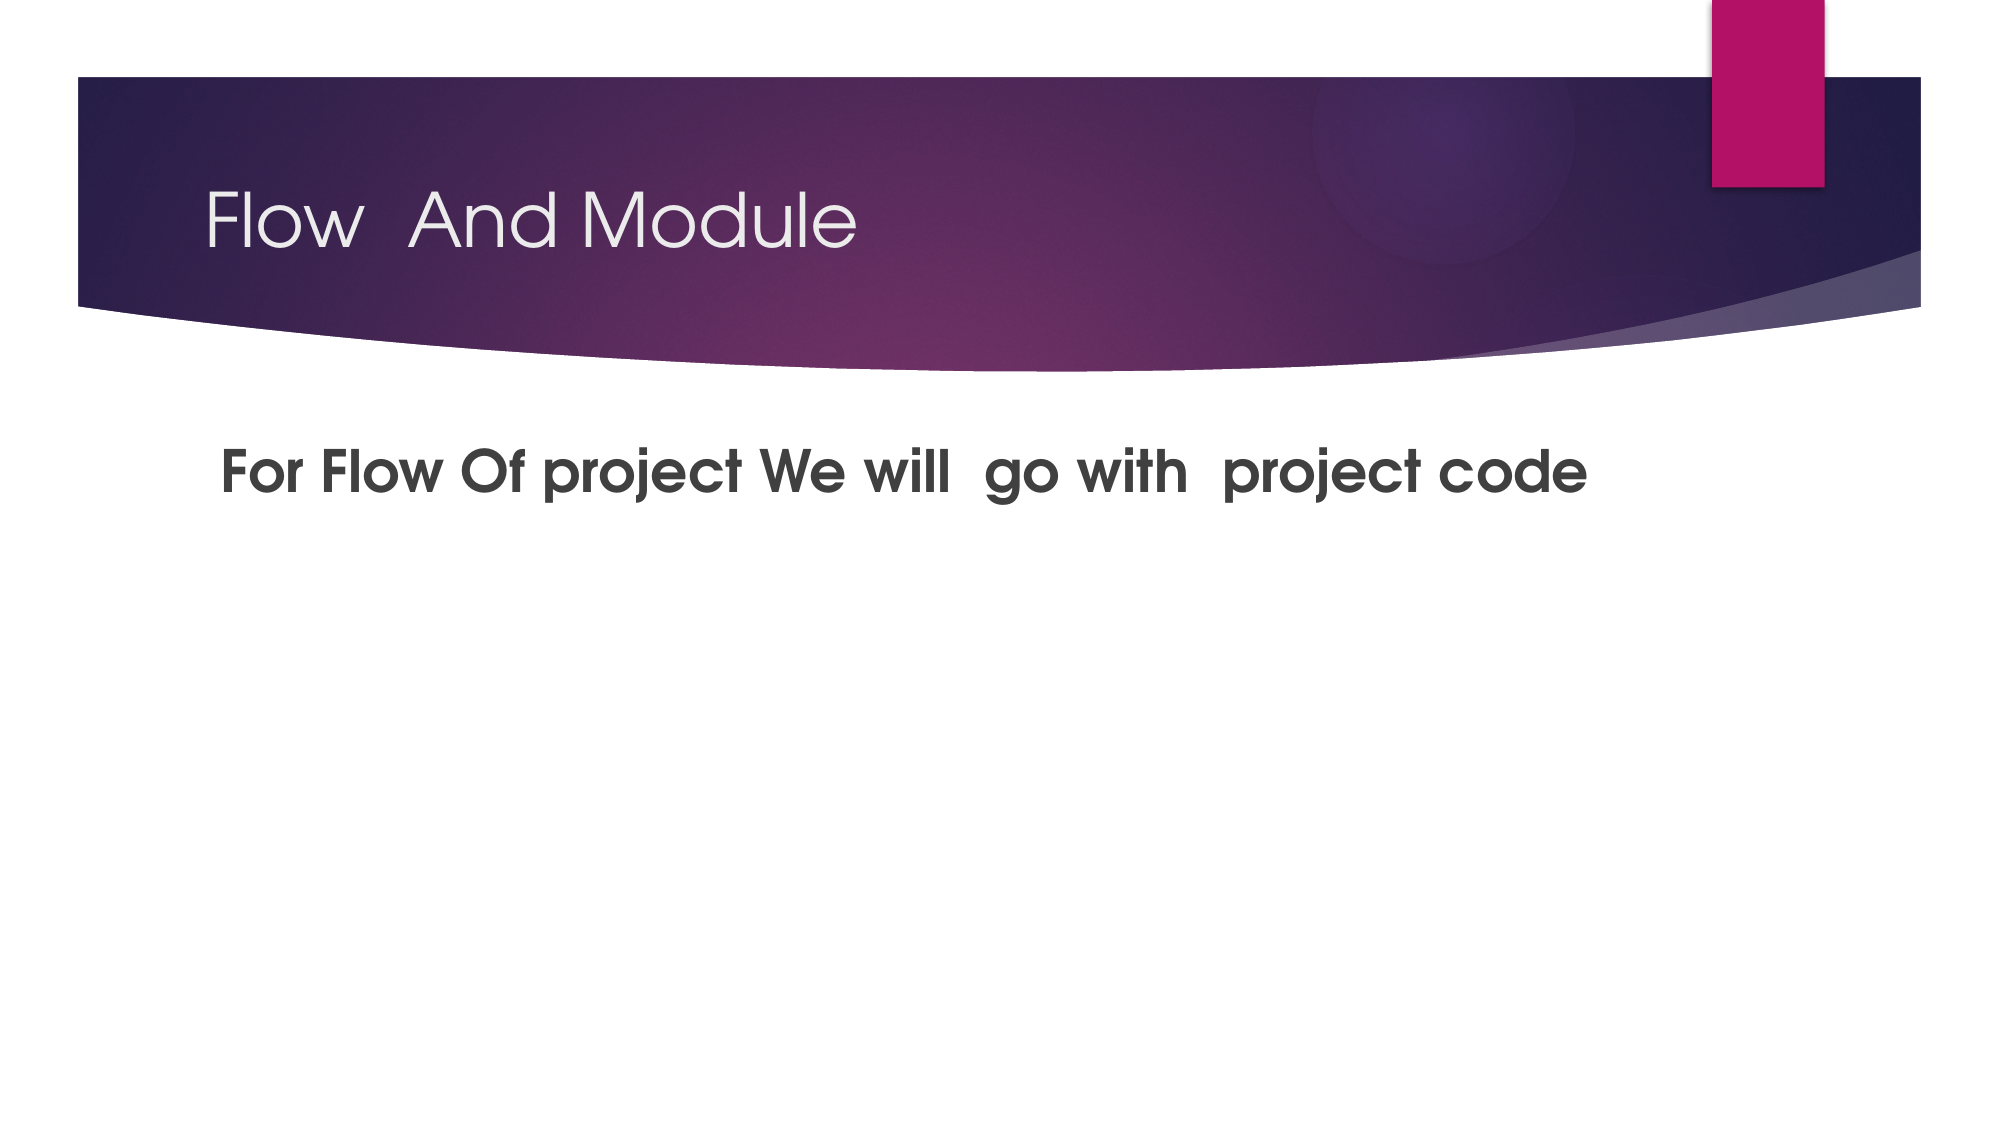

# Flow  And Module
 For Flow Of project We will  go with  project code